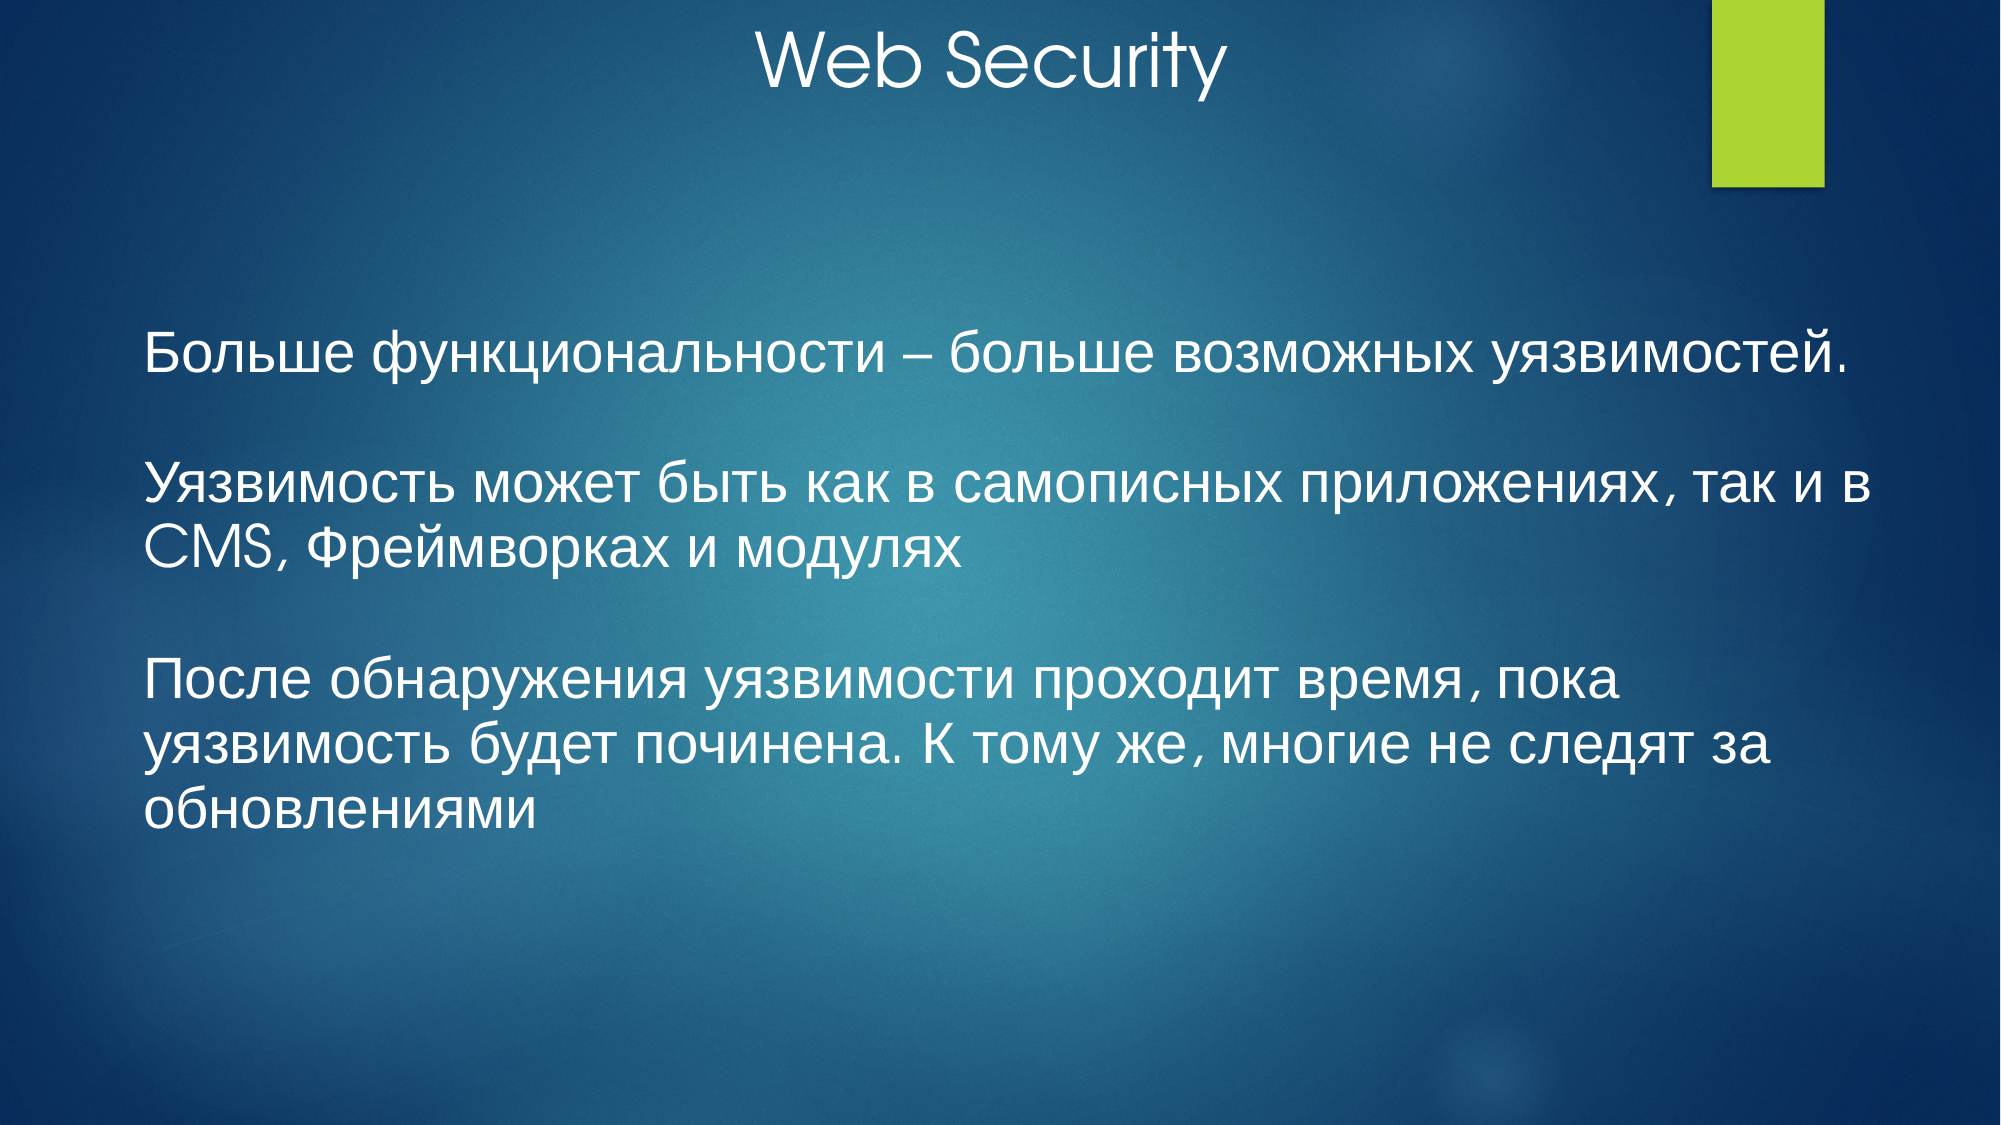

Web Security

Больше функциональности – больше возможных уязвимостей.

Уязвимость может быть как в самописных приложениях, так и в CMS, Фреймворках и модулях

После обнаружения уязвимости проходит время, пока уязвимость будет починена. К тому же, многие не следят за обновлениями